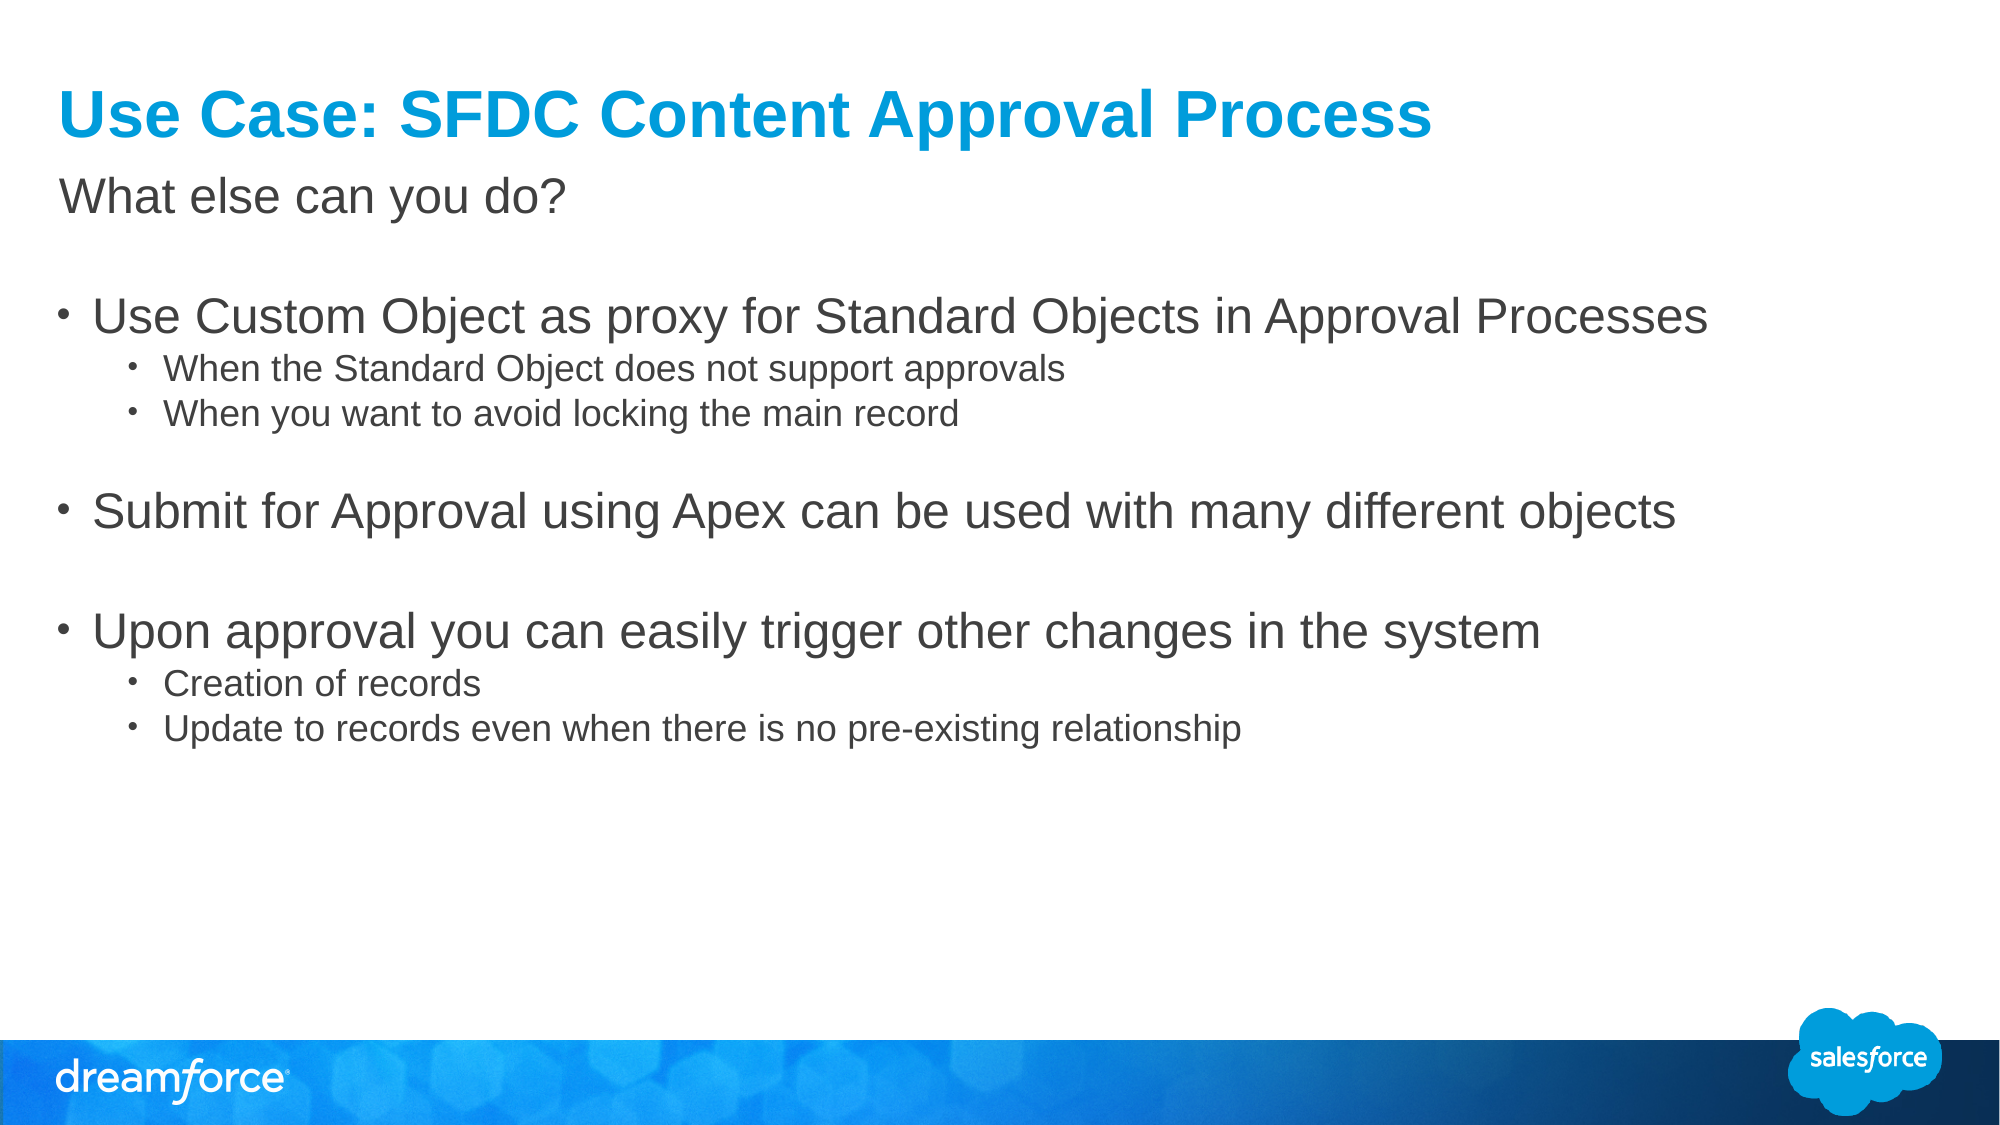

Use Case: SFDC Content Approval Process
What else can you do?
Use Custom Object as proxy for Standard Objects in Approval Processes
When the Standard Object does not support approvals
When you want to avoid locking the main record

Submit for Approval using Apex can be used with many different objects

Upon approval you can easily trigger other changes in the system
Creation of records
Update to records even when there is no pre-existing relationship